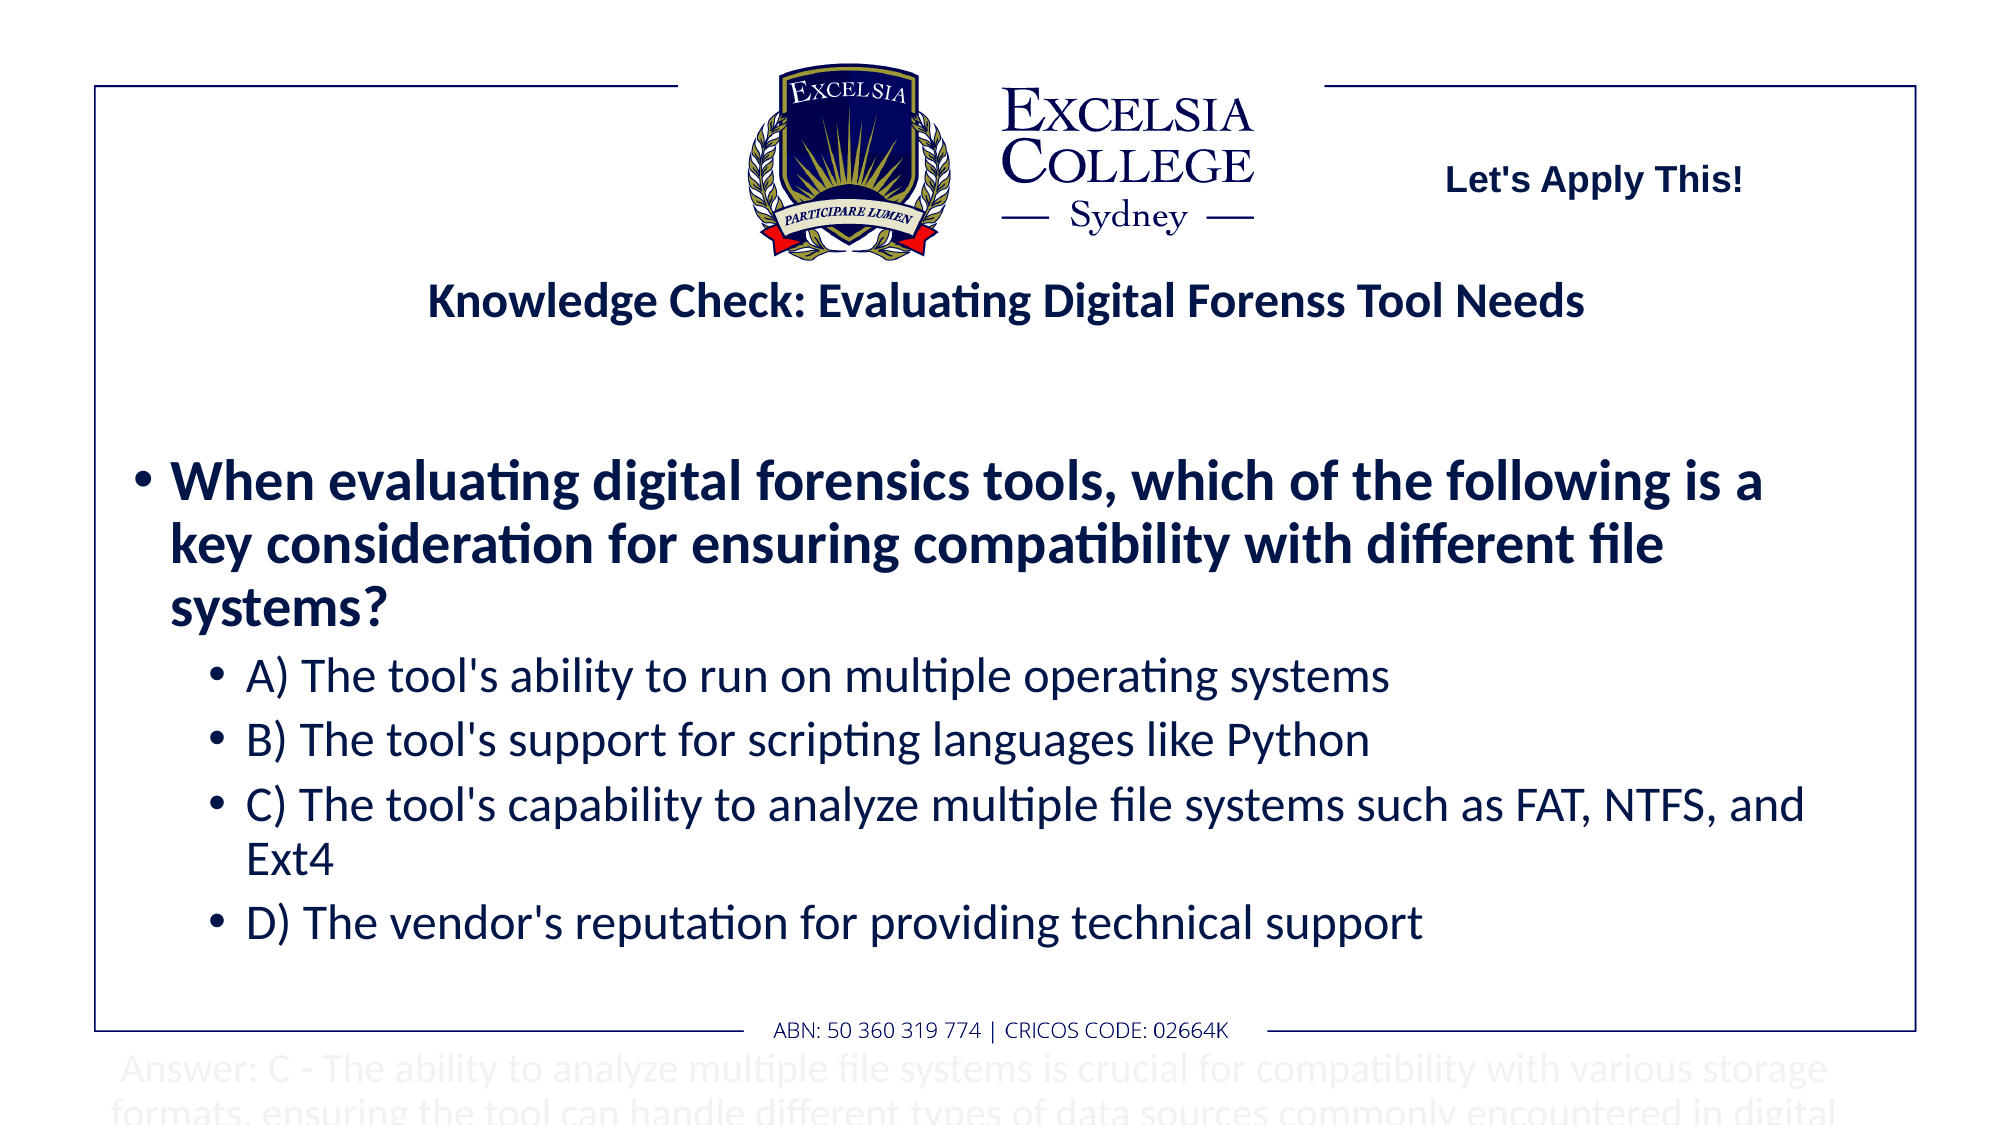

Let's Apply This!
# Knowledge Check: Evaluating Digital Forenss Tool Needs

When evaluating digital forensics tools, which of the following is a key consideration for ensuring compatibility with different file systems?
A) The tool's ability to run on multiple operating systems
B) The tool's support for scripting languages like Python
C) The tool's capability to analyze multiple file systems such as FAT, NTFS, and Ext4
D) The vendor's reputation for providing technical support

 Answer: C - The ability to analyze multiple file systems is crucial for compatibility with various storage formats, ensuring the tool can handle different types of data sources commonly encountered in digital investigations.